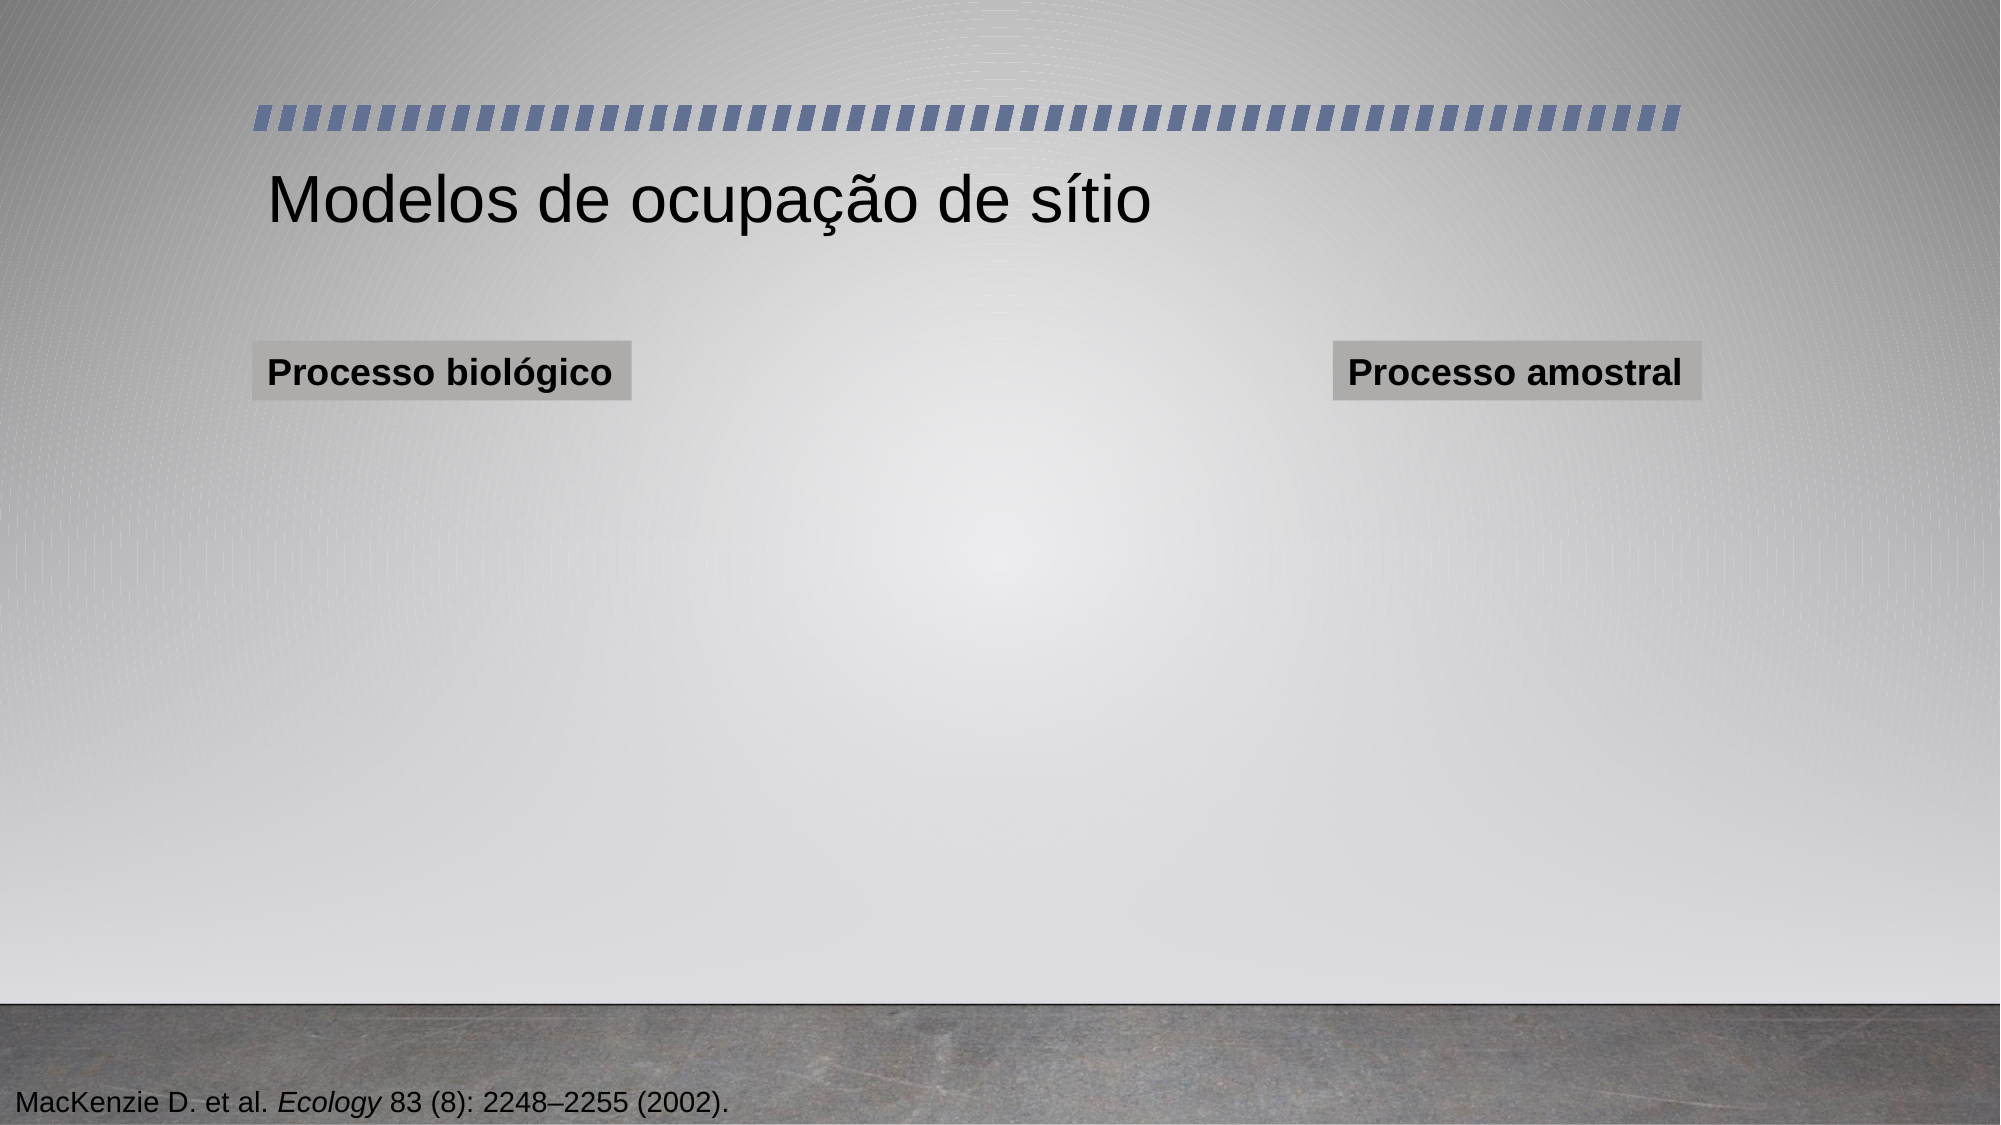

# Modelos de ocupação de sítio
Processo biológico
Processo amostral
MacKenzie D. et al. Ecology 83 (8): 2248–2255 (2002).